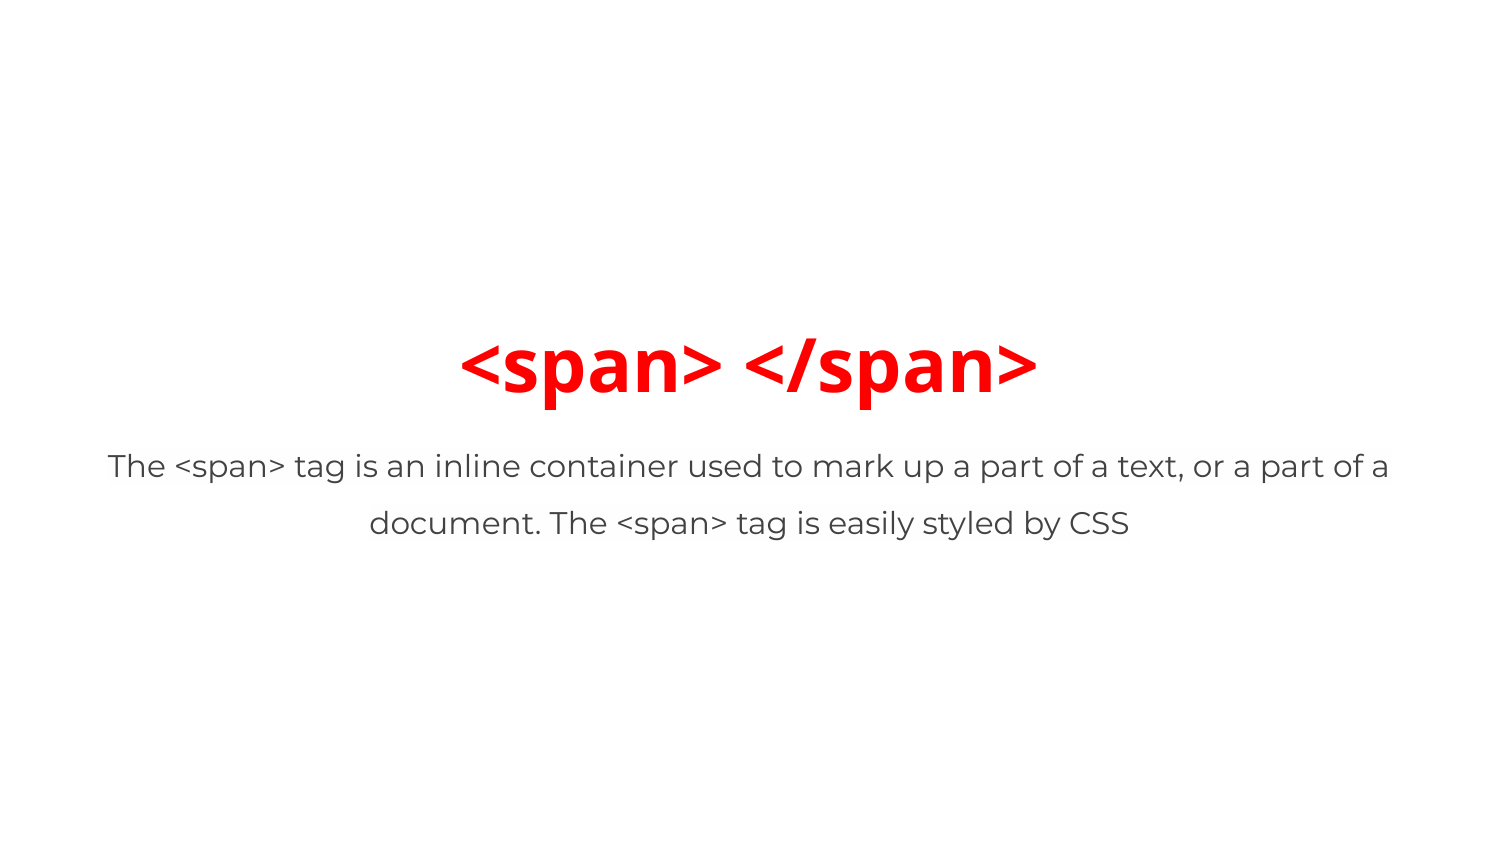

# <span> </span>
The <span> tag is an inline container used to mark up a part of a text, or a part of a document. The <span> tag is easily styled by CSS